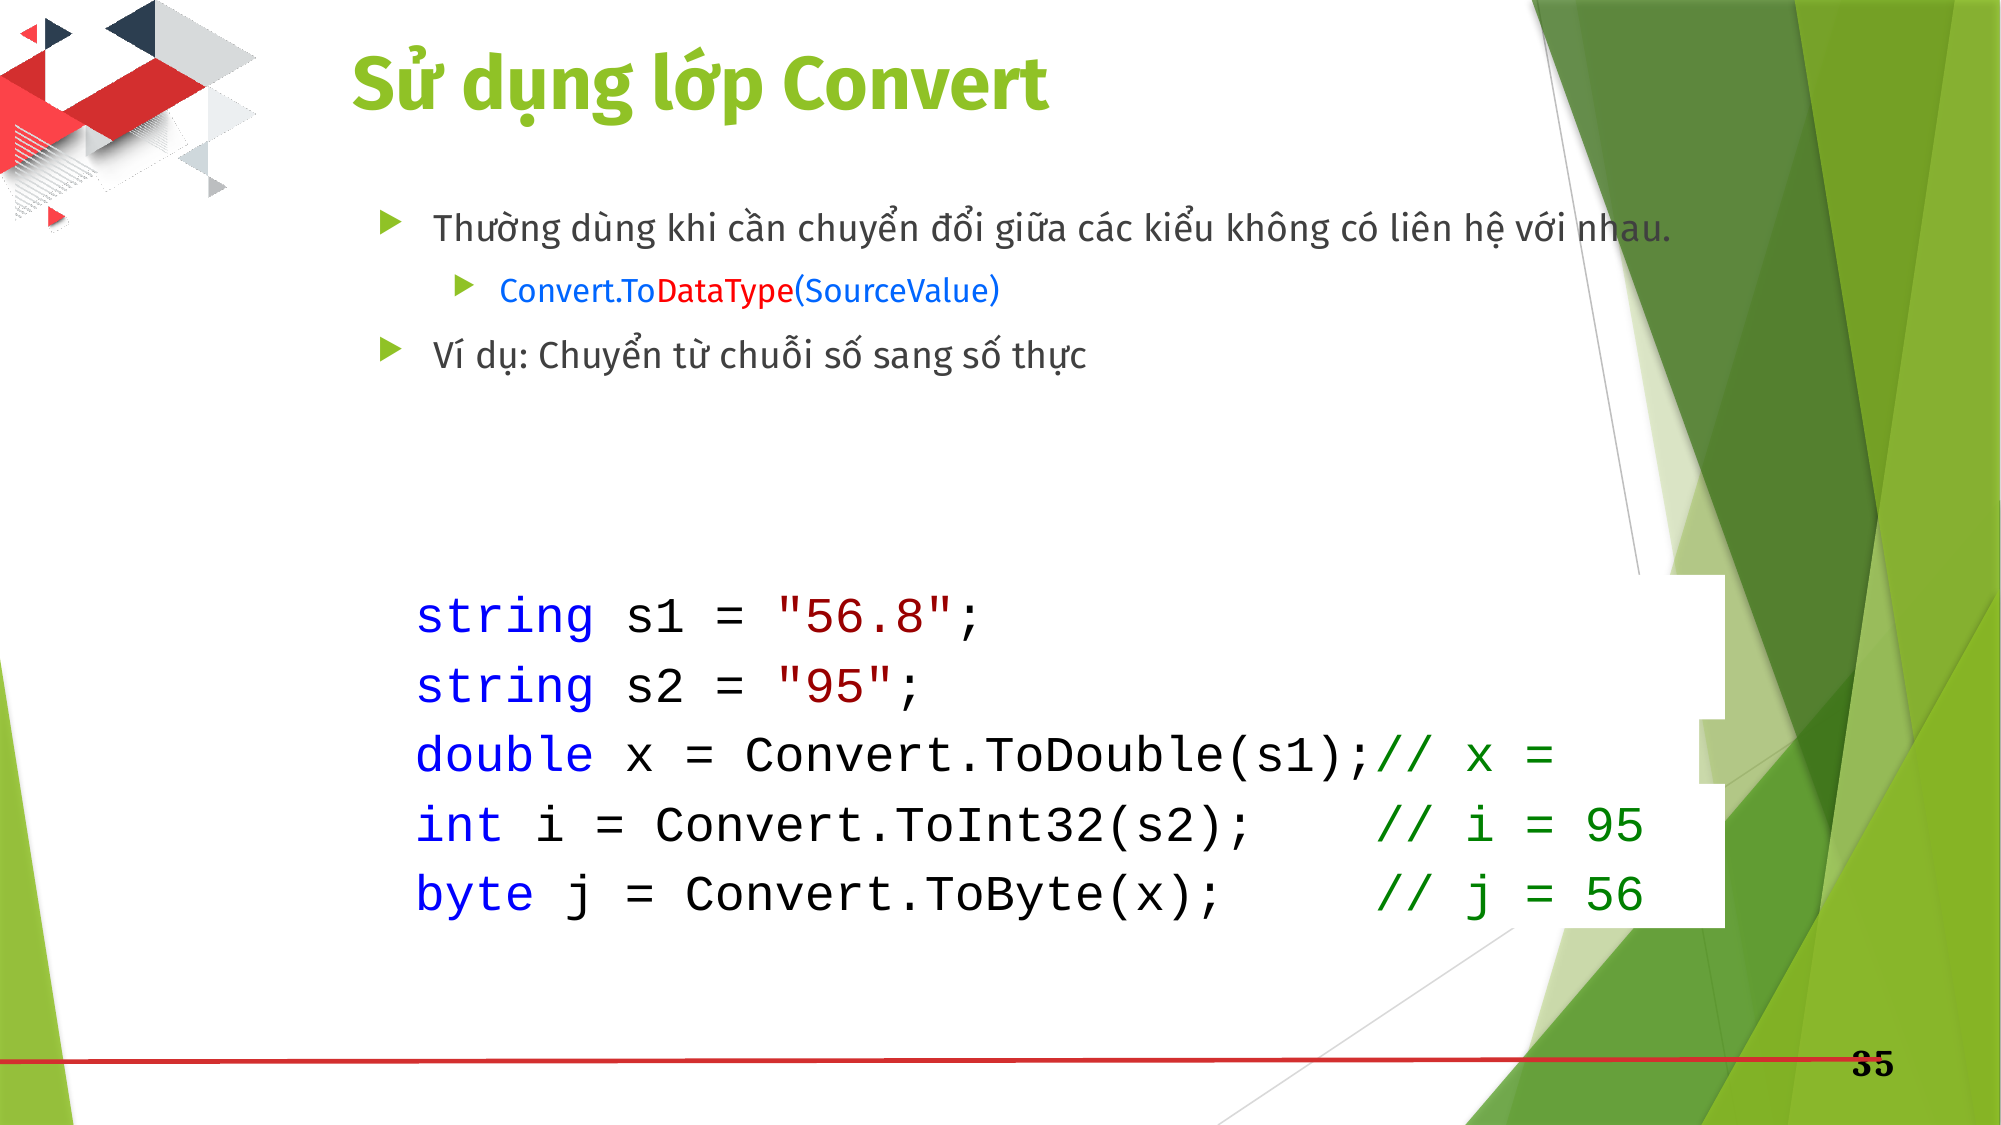

# Sử dụng lớp Convert
Thường dùng khi cần chuyển đổi giữa các kiểu không có liên hệ với nhau.
Convert.ToDataType(SourceValue)
Ví dụ: Chuyển từ chuỗi số sang số thực
string s1 = "56.8";
string s2 = "95";
double x = Convert.ToDouble(s1);// x = 56.8
int i = Convert.ToInt32(s2);	  // i = 95
byte j = Convert.ToByte(x);	  // j = 56